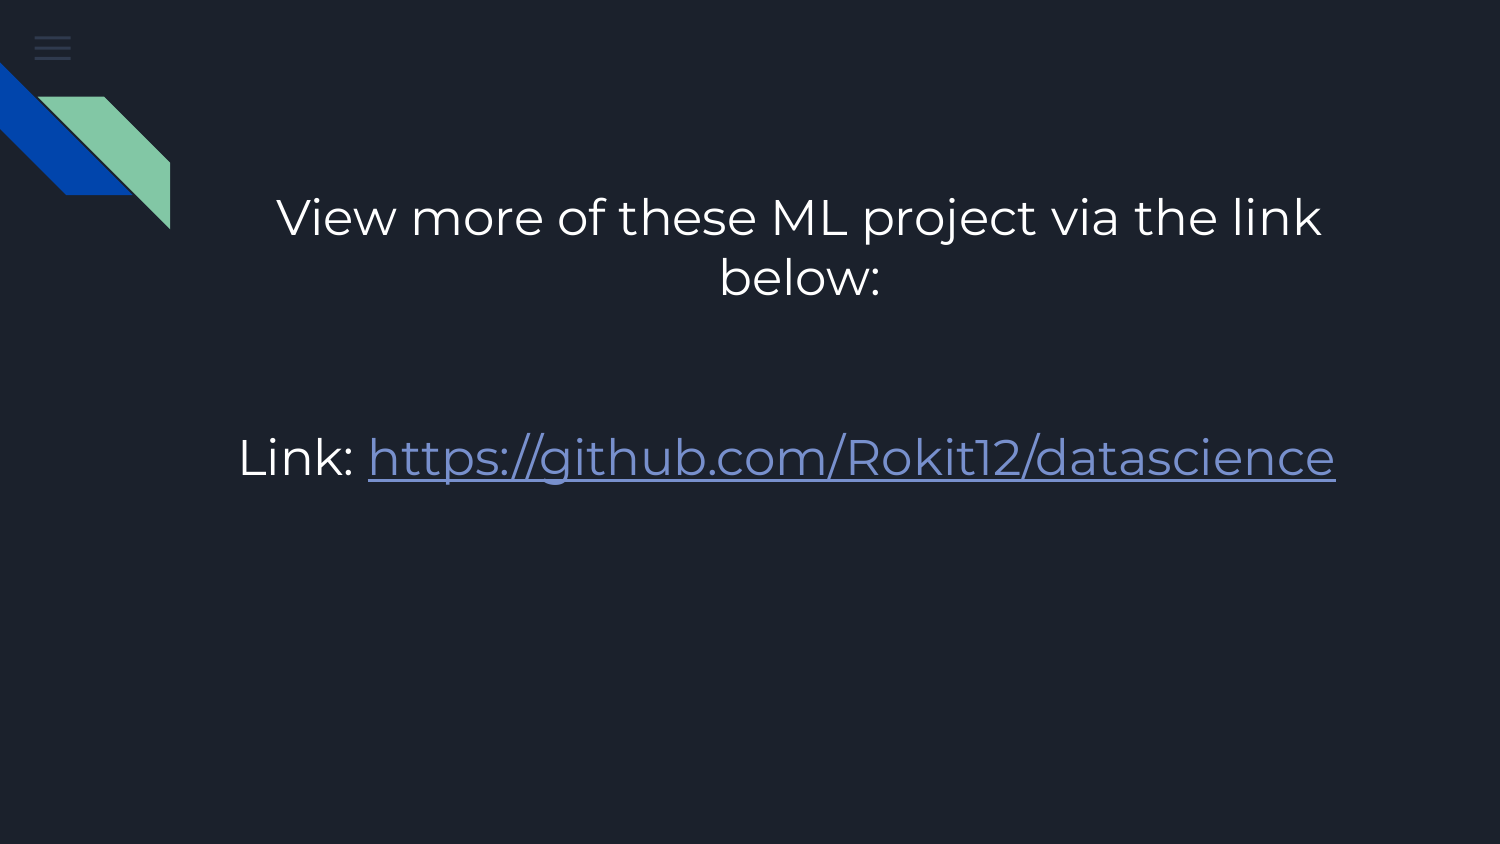

# View more of these ML project via the link below:

Link: https://github.com/Rokit12/datascience